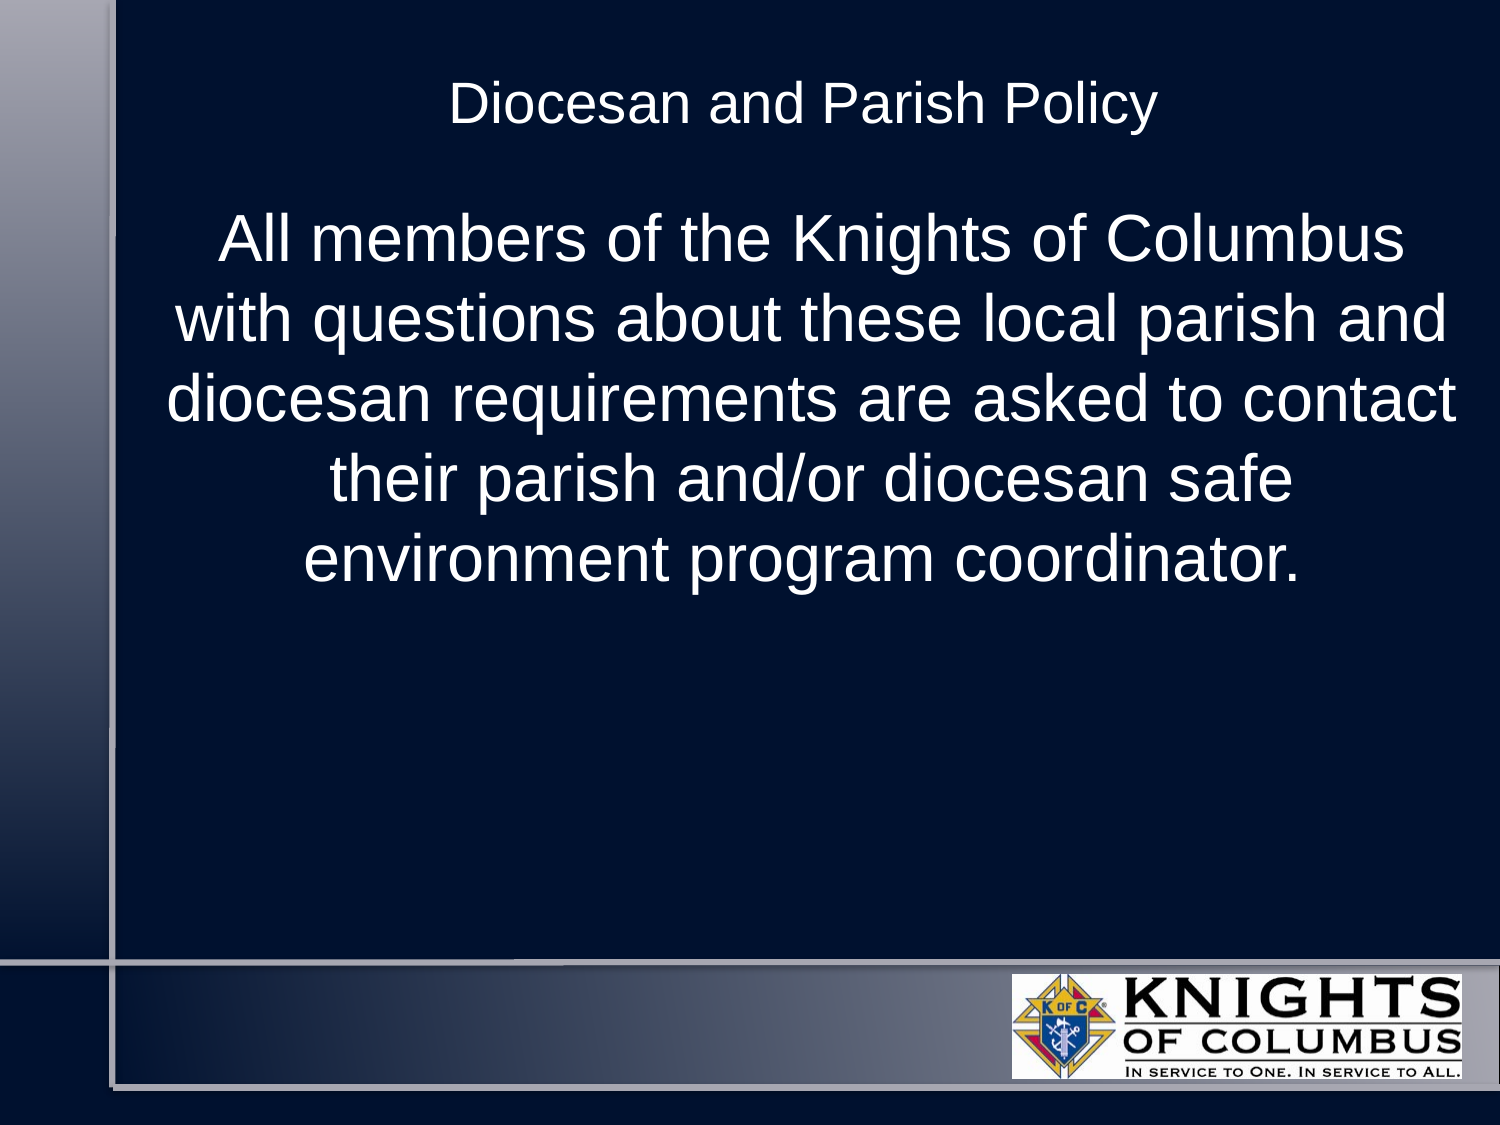

# Diocesan and Parish Policy
All members of the Knights of Columbus with questions about these local parish and diocesan requirements are asked to contact their parish and/or diocesan safe environment program coordinator.